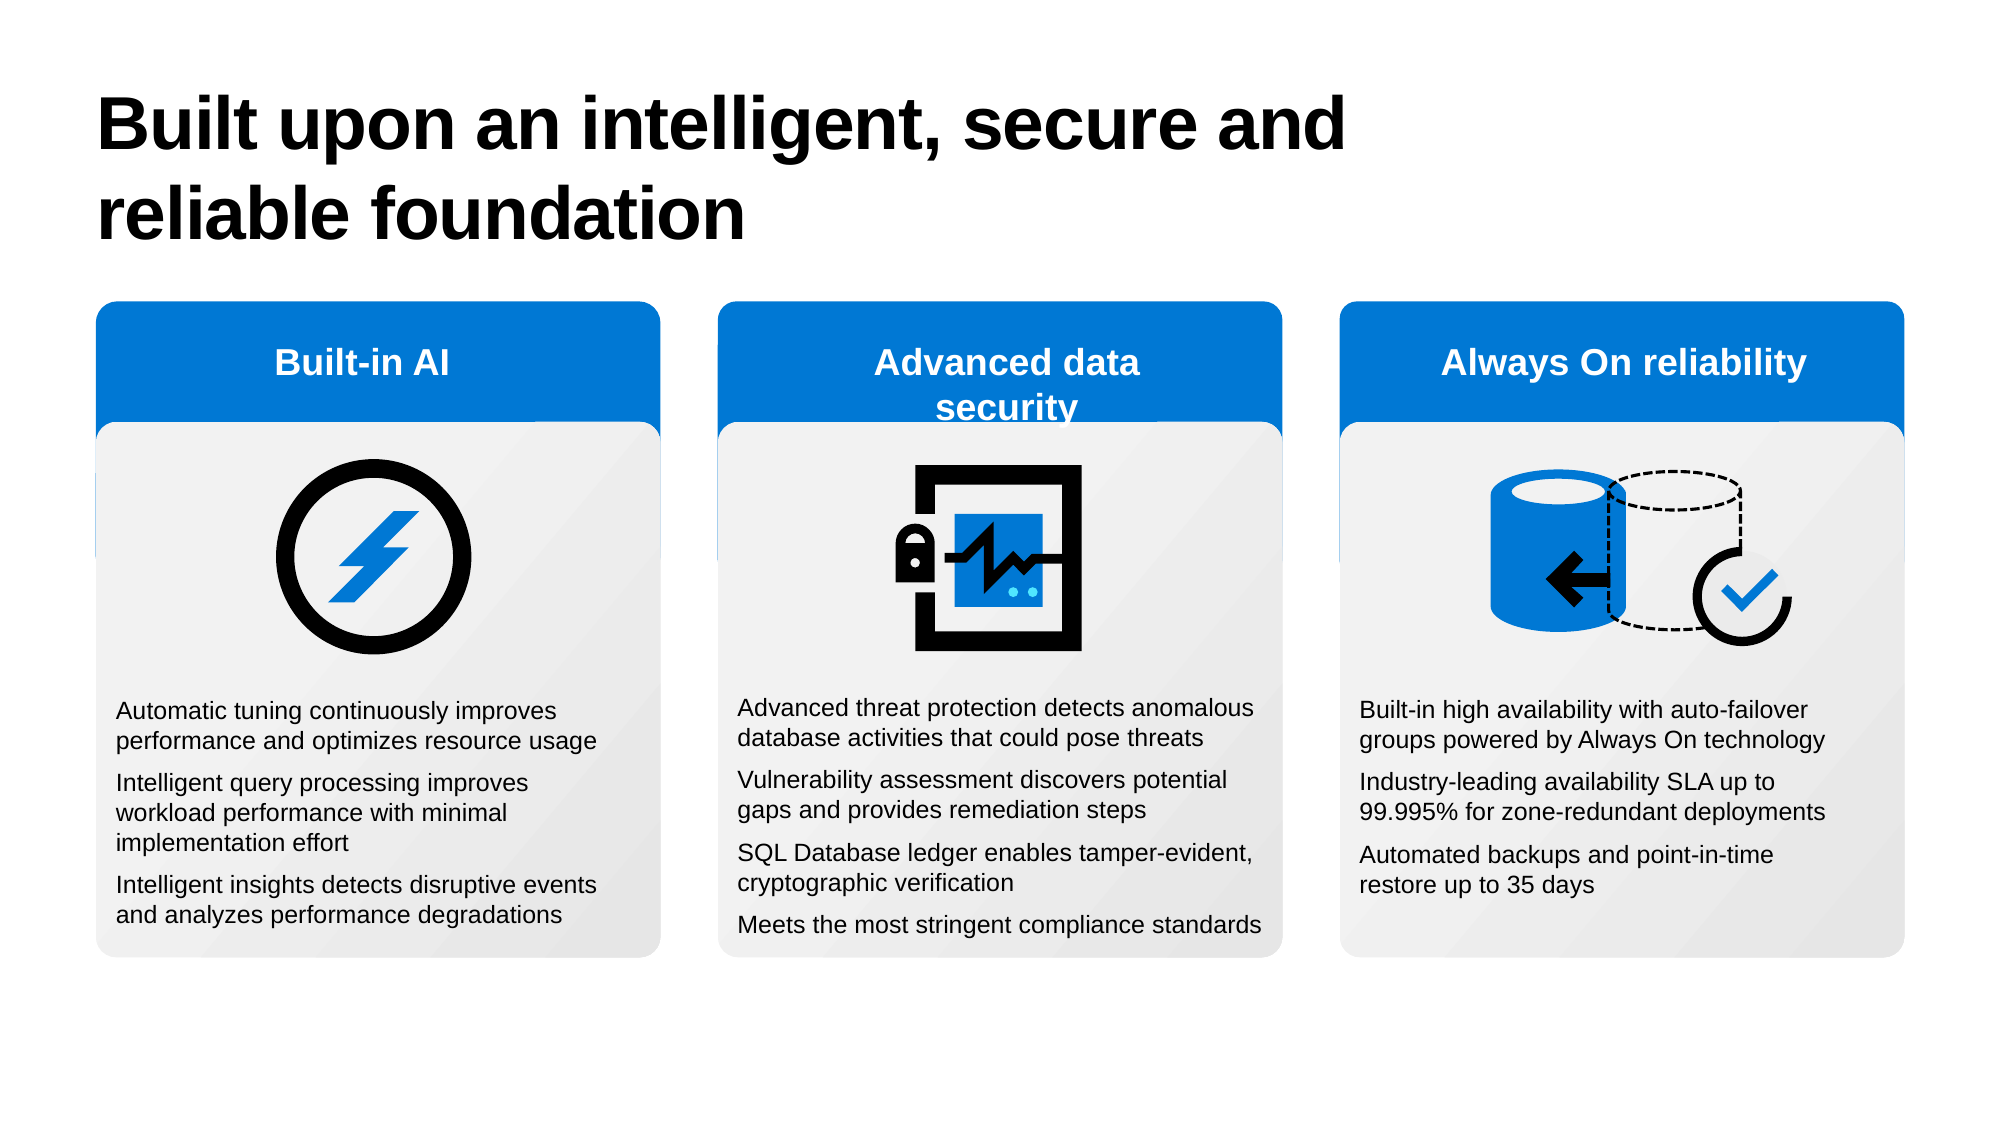

# Built upon an intelligent, secure and reliable foundation

Built-in AI
Advanced data security
Always On reliability

Advanced threat protection detects anomalous database activities that could pose threats
Vulnerability assessment discovers potential gaps and provides remediation steps
SQL Database ledger enables tamper-evident, cryptographic verification
Meets the most stringent compliance standards
Built-in high availability with auto-failover groups powered by Always On technology
Industry-leading availability SLA up to 99.995% for zone-redundant deployments
Automated backups and point-in-time restore up to 35 days
Automatic tuning continuously improves performance and optimizes resource usage
Intelligent query processing improves workload performance with minimal implementation effort
Intelligent insights detects disruptive events and analyzes performance degradations